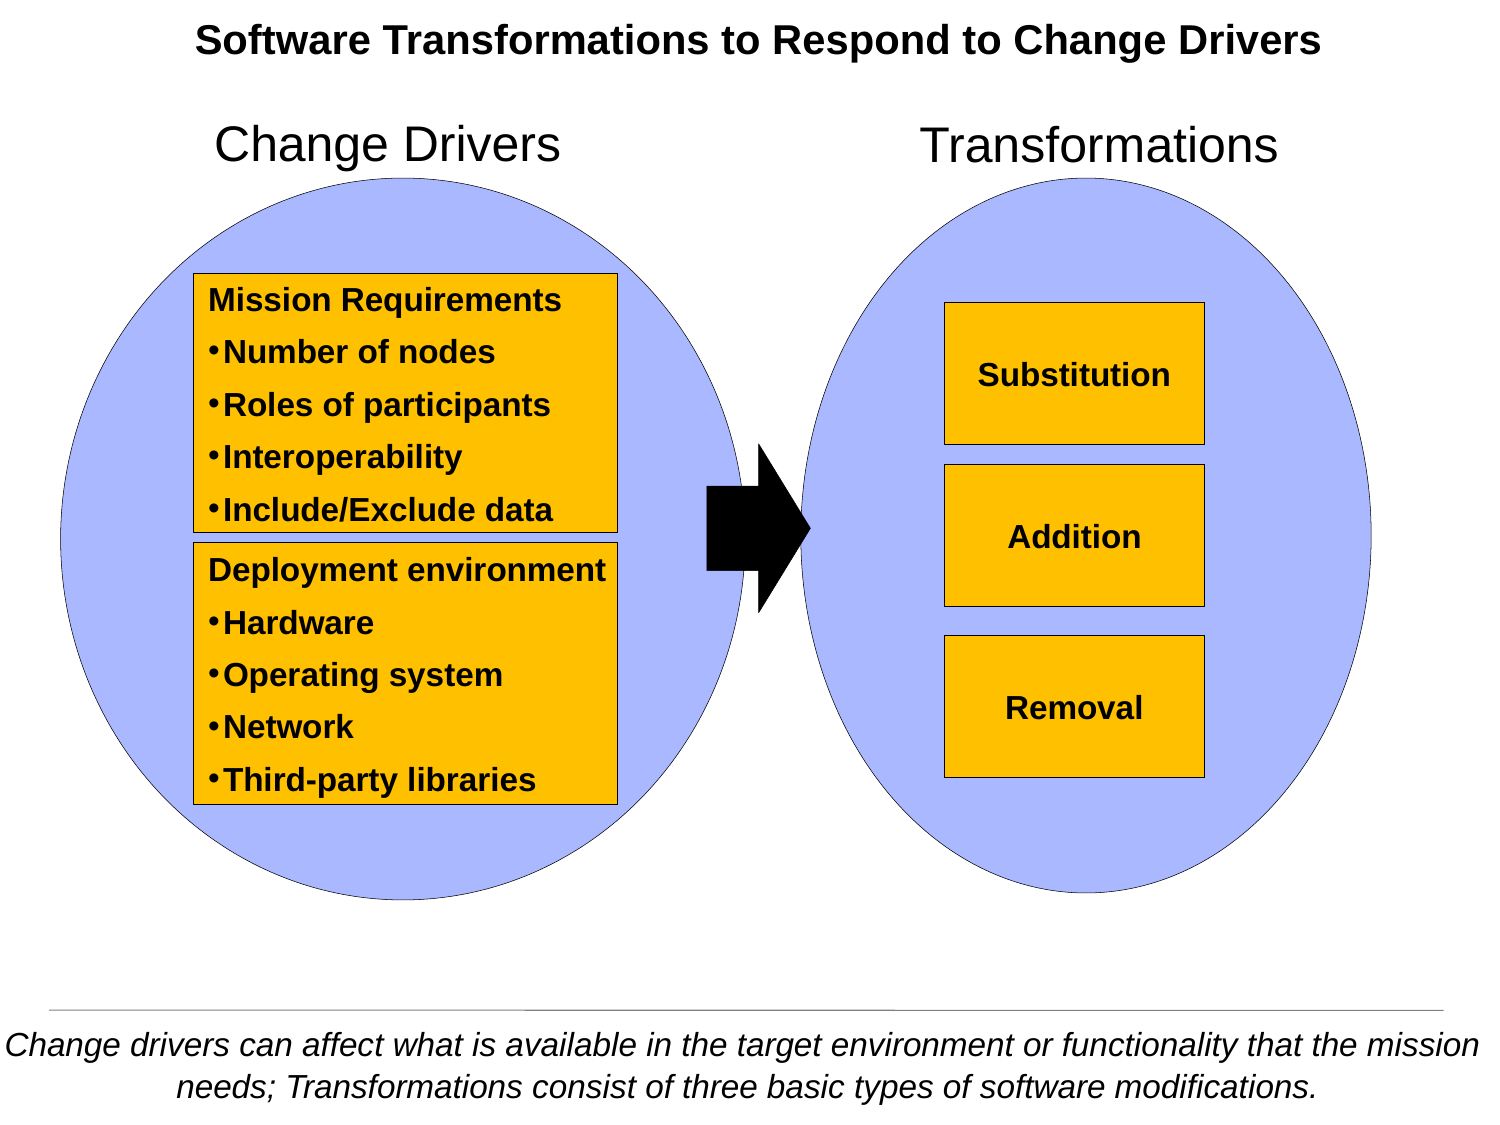

# Software Transformations to Respond to Change Drivers
Change Drivers
Transformations

Mission Requirements
Number of nodes
Roles of participants
Interoperability
Include/Exclude data
Substitution

Addition
Deployment environment
Hardware
Operating system
Network
Third-party libraries
Removal
Change drivers can affect what is available in the target environment or functionality that the mission
needs; Transformations consist of three basic types of software modifications.